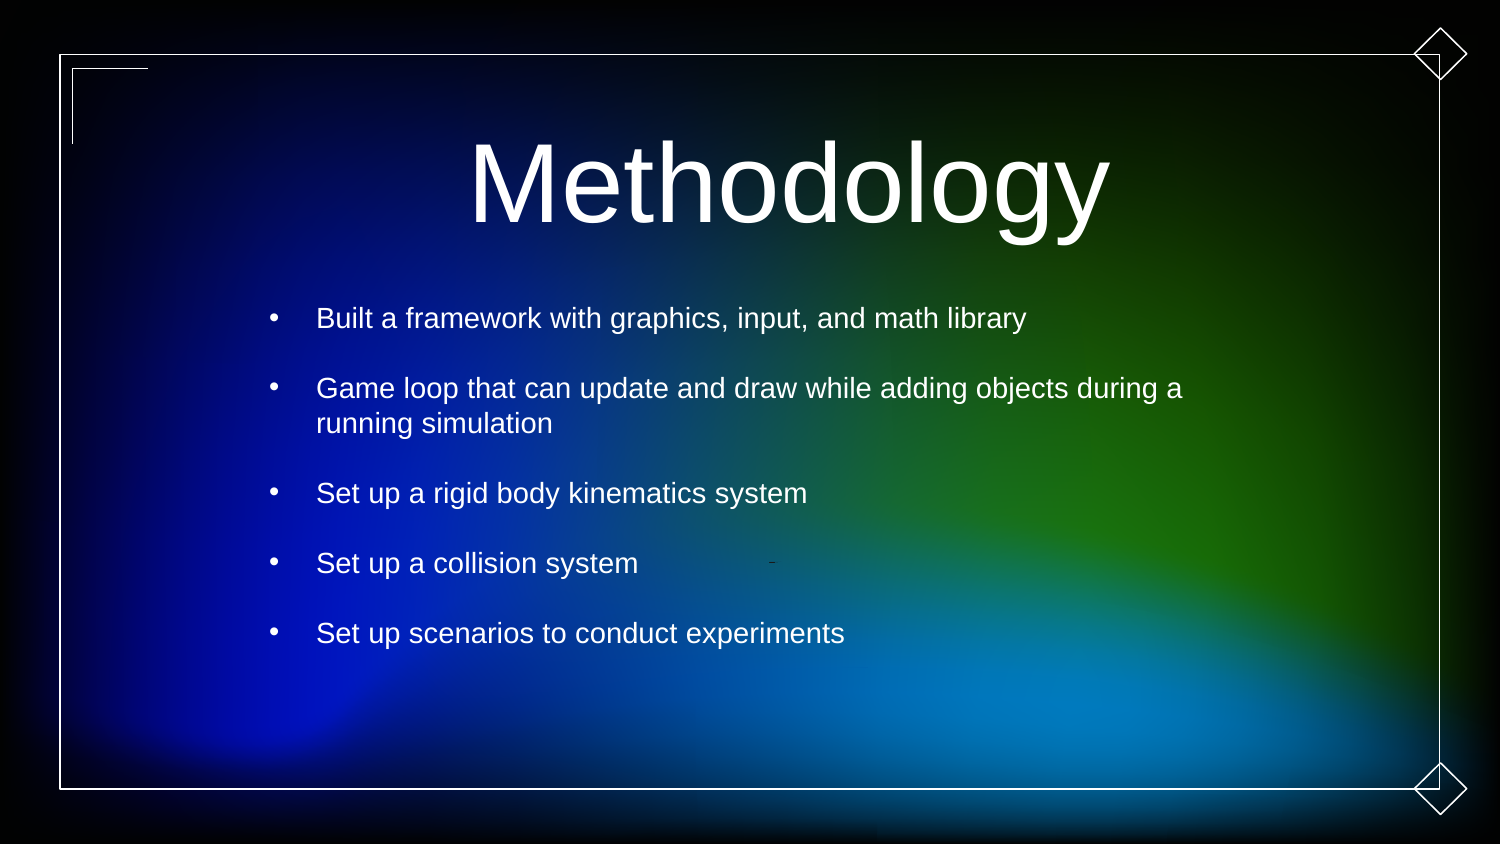

# Methodology
Built a framework with graphics, input, and math library

Game loop that can update and draw while adding objects during a running simulation

Set up a rigid body kinematics system

Set up a collision system

Set up scenarios to conduct experiments